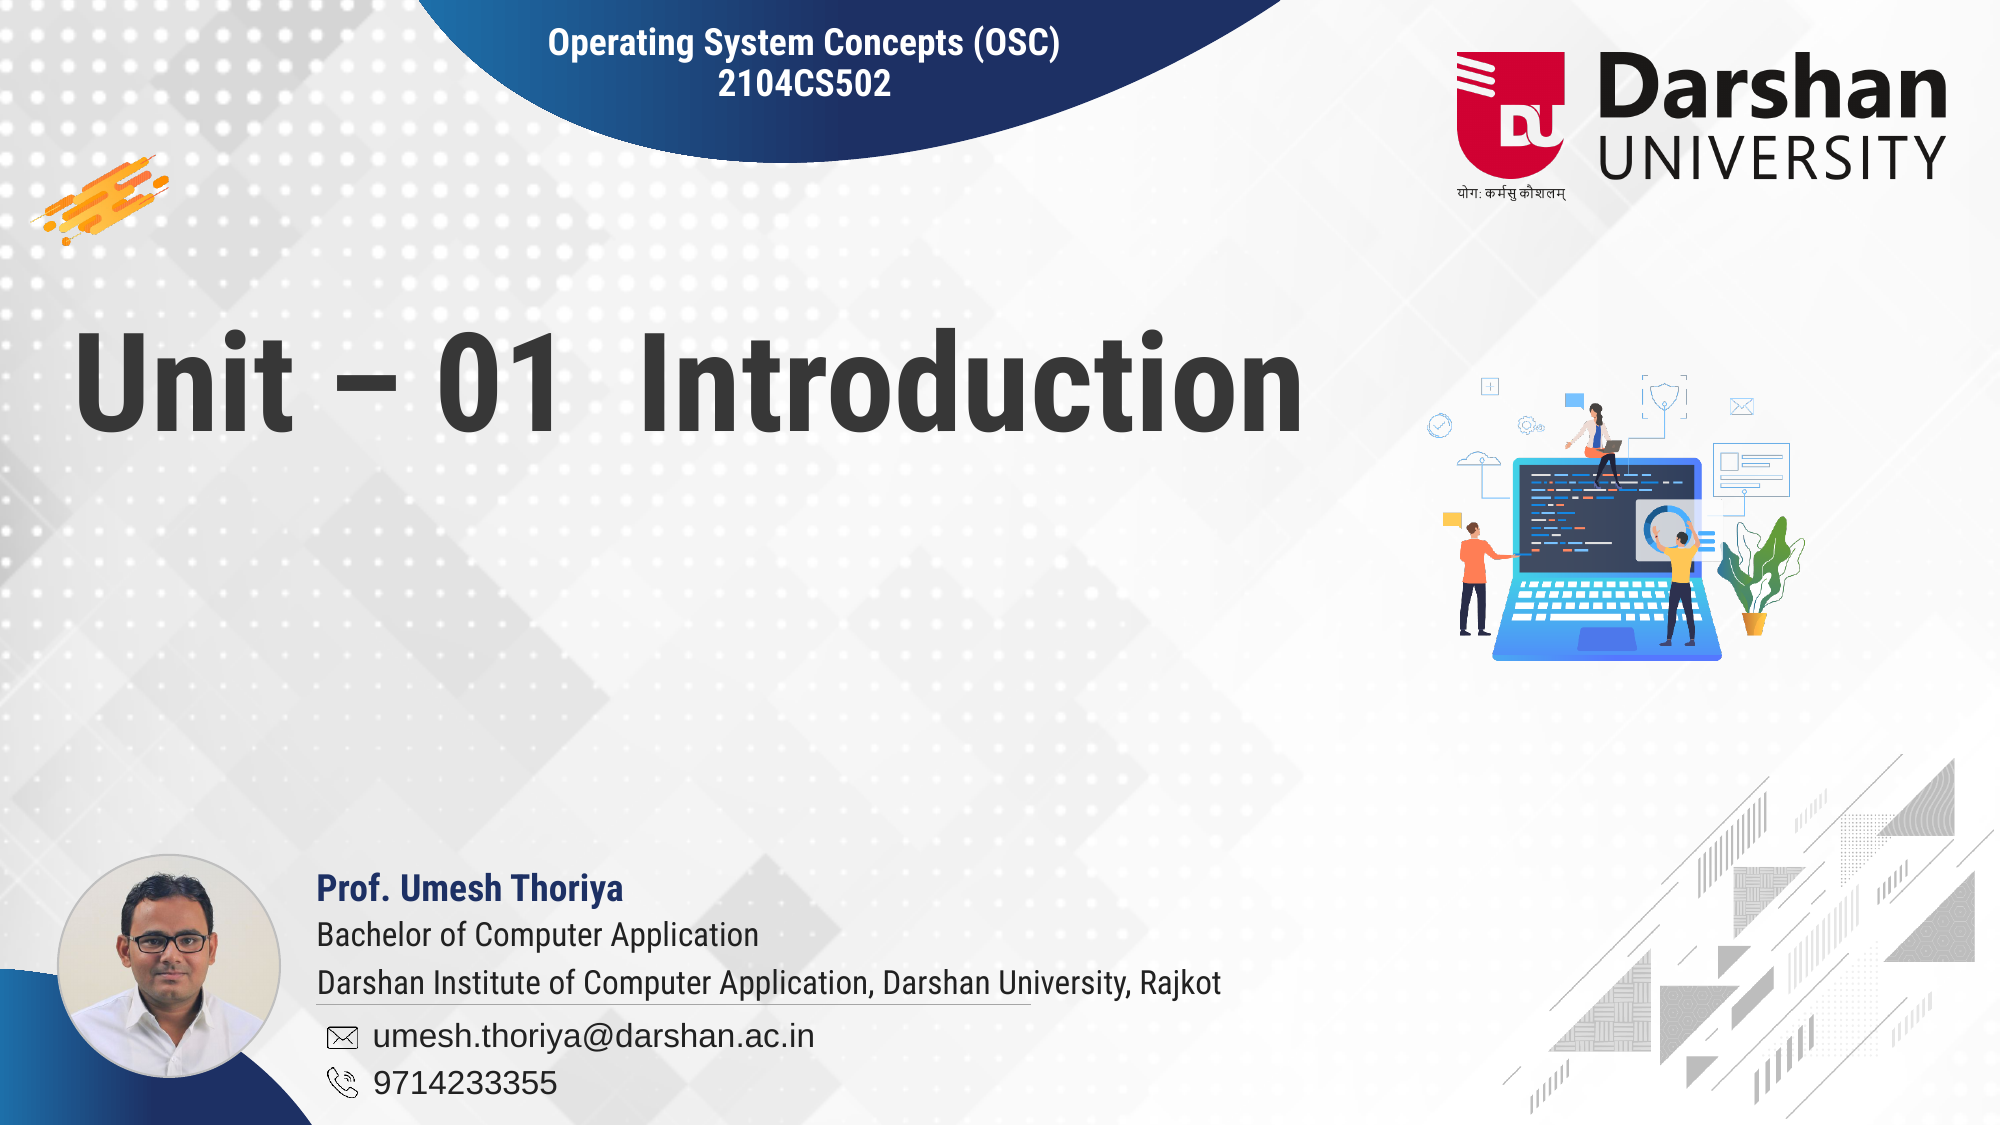

Operating System Concepts (OSC)
2104CS502
# Unit – 01  Introduction
Prof. Umesh Thoriya
Bachelor of Computer Application
umesh.thoriya@darshan.ac.in
9714233355